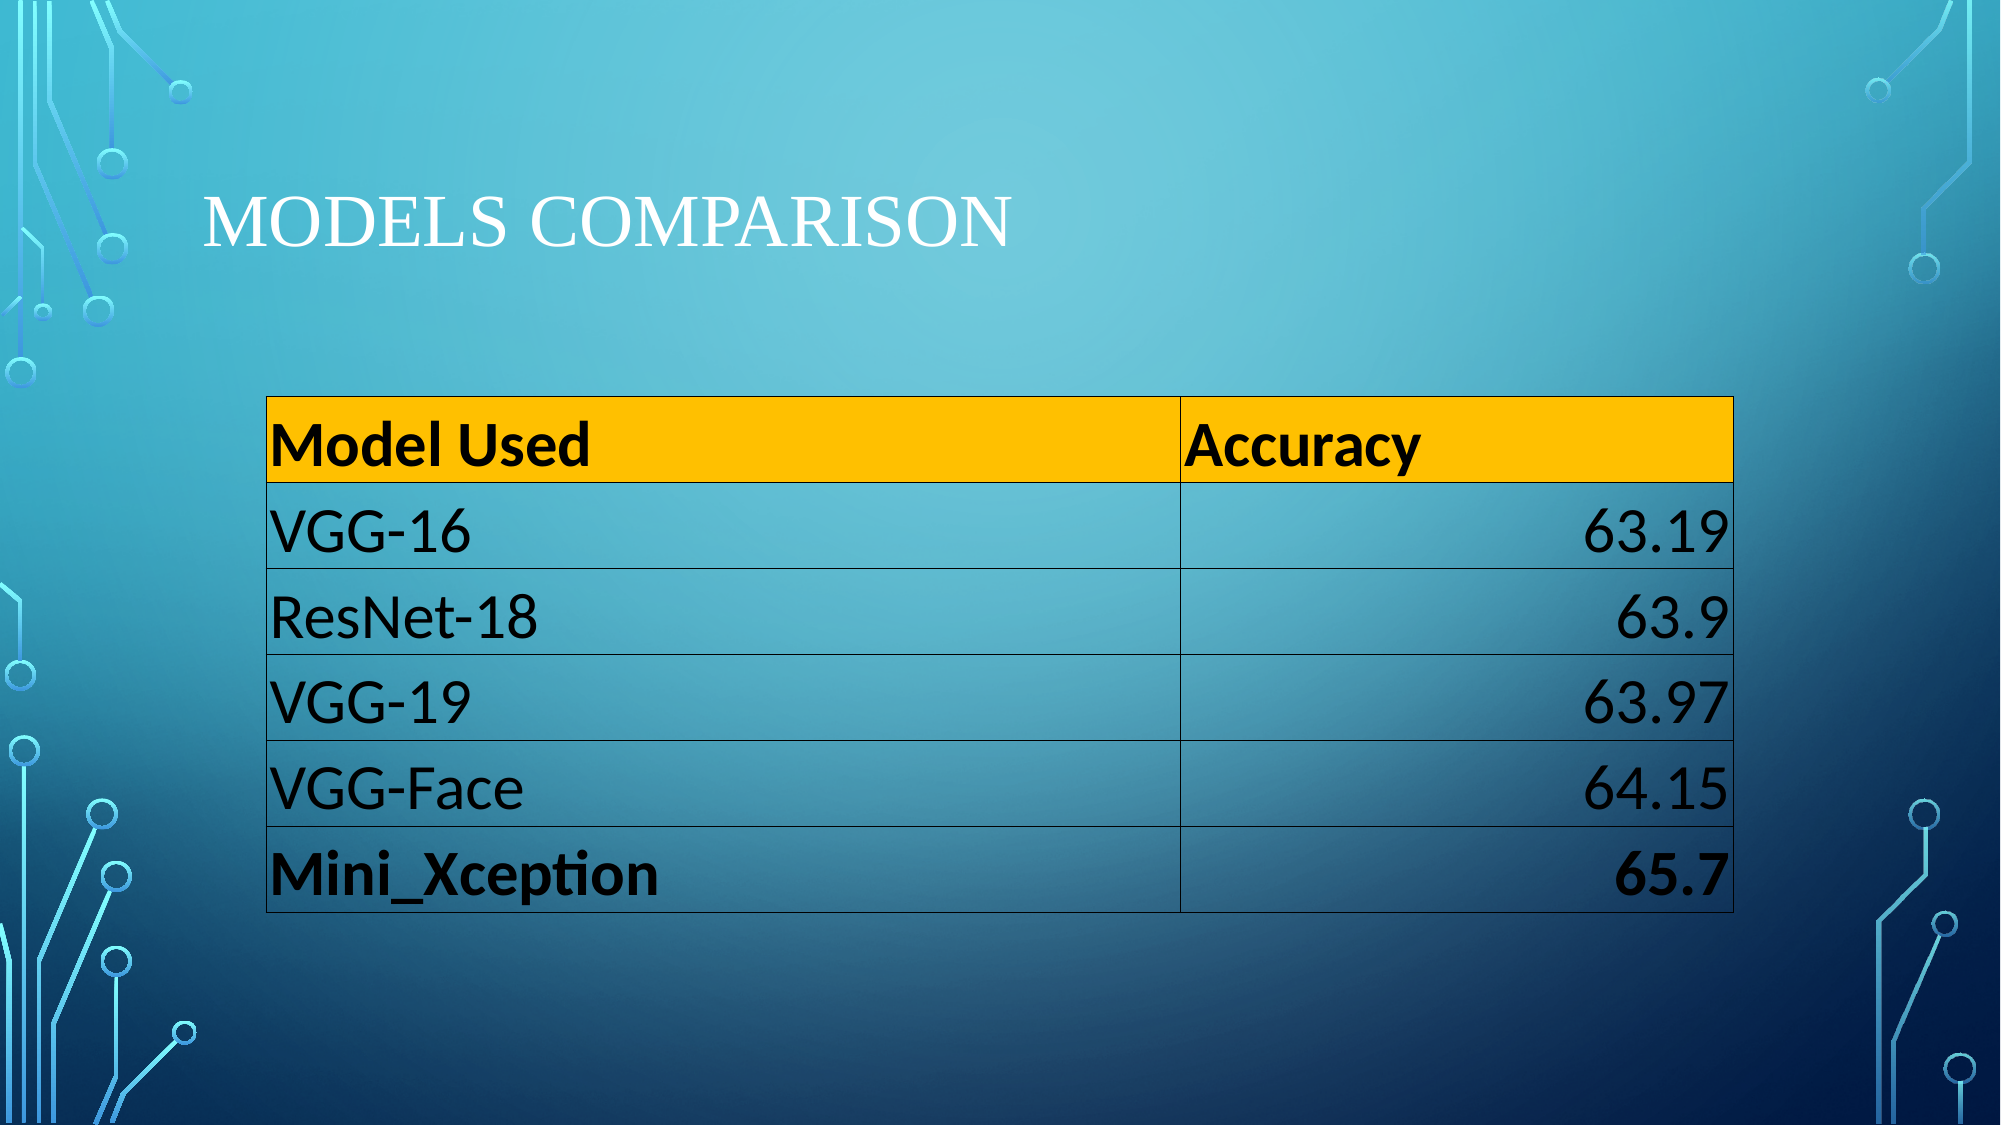

# Models Comparison
| Model Used | Accuracy |
| --- | --- |
| VGG-16 | 63.19 |
| ResNet-18 | 63.9 |
| VGG-19 | 63.97 |
| VGG-Face | 64.15 |
| Mini\_Xception | 65.7 |